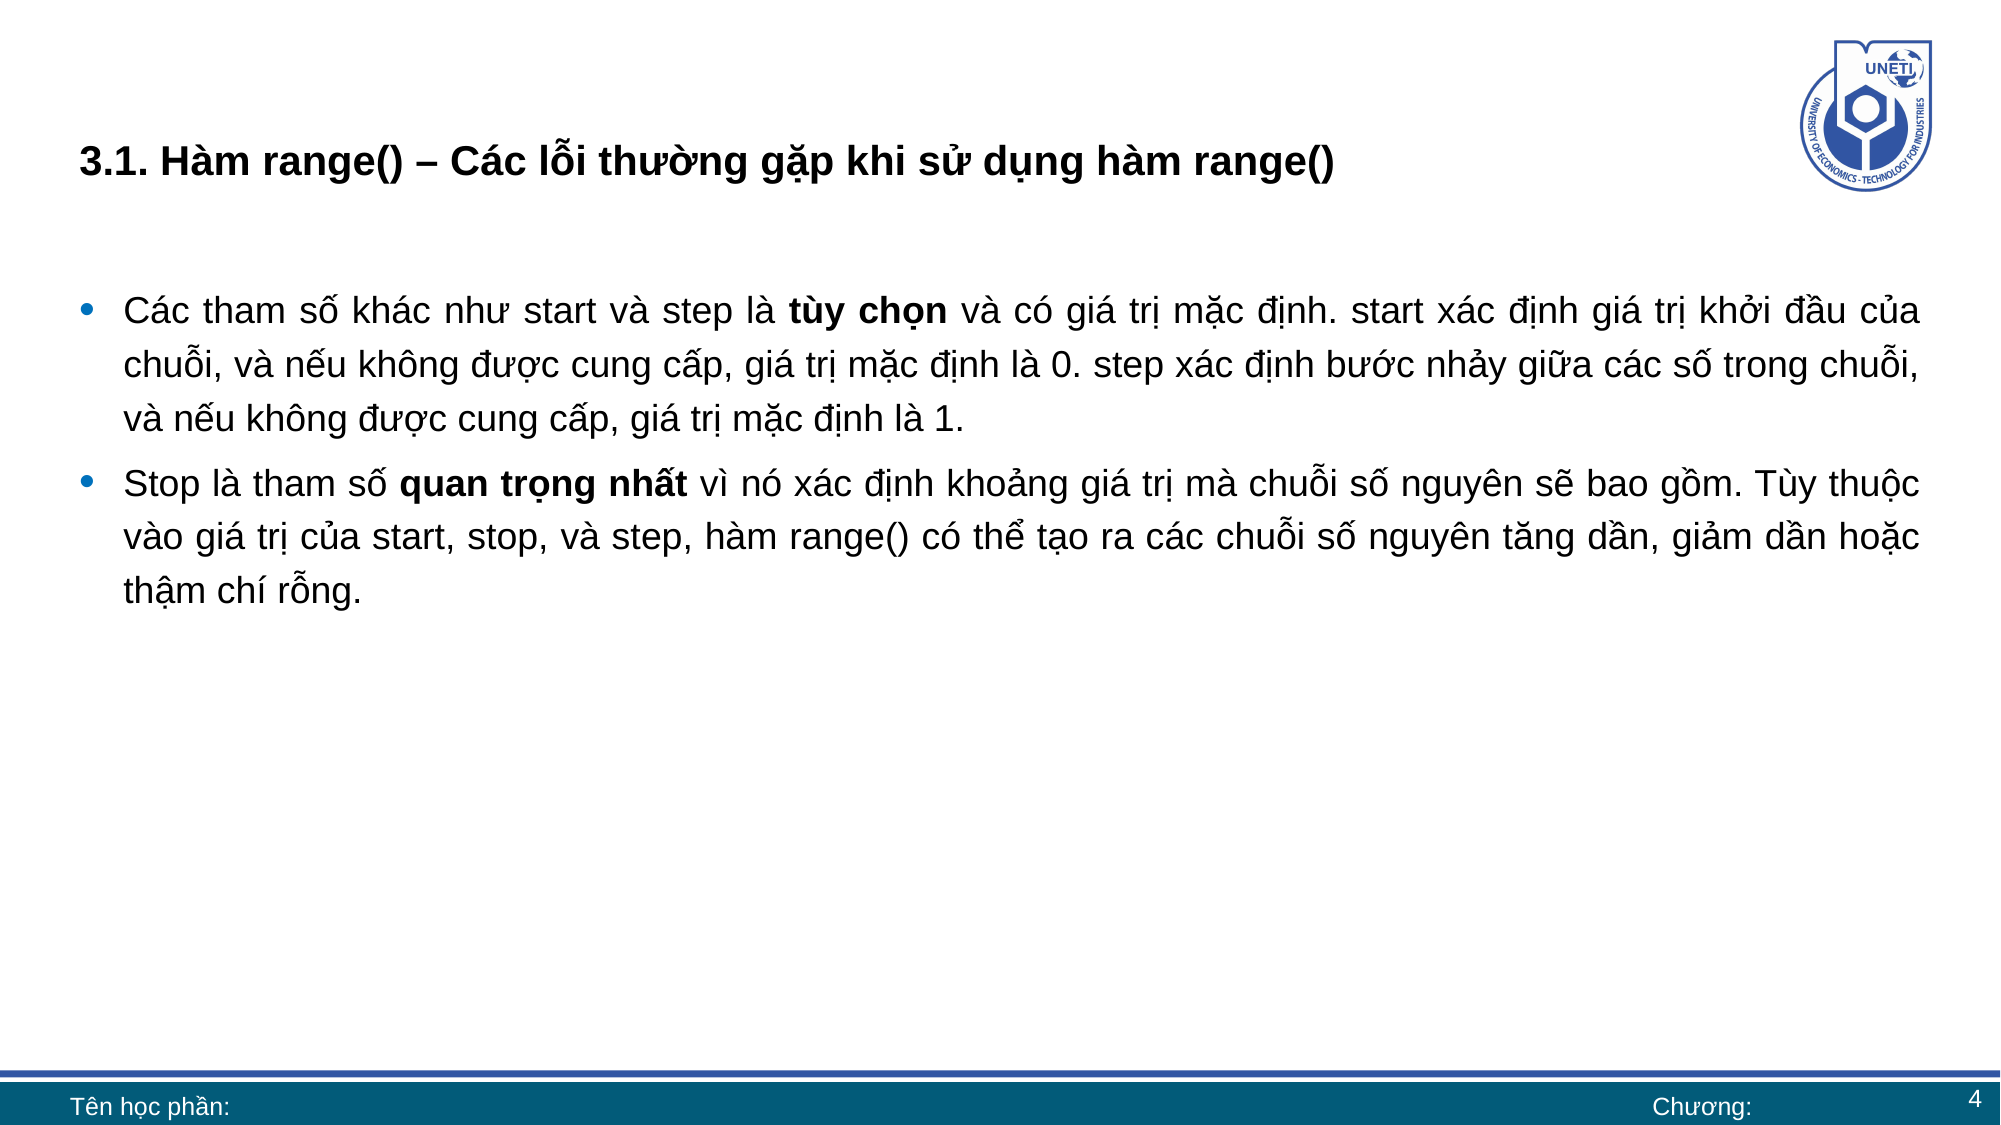

# 3.1. Hàm range() – Các lỗi thường gặp khi sử dụng hàm range()
Các tham số khác như start và step là tùy chọn và có giá trị mặc định. start xác định giá trị khởi đầu của chuỗi, và nếu không được cung cấp, giá trị mặc định là 0. step xác định bước nhảy giữa các số trong chuỗi, và nếu không được cung cấp, giá trị mặc định là 1.
Stop là tham số quan trọng nhất vì nó xác định khoảng giá trị mà chuỗi số nguyên sẽ bao gồm. Tùy thuộc vào giá trị của start, stop, và step, hàm range() có thể tạo ra các chuỗi số nguyên tăng dần, giảm dần hoặc thậm chí rỗng.
4
Tên học phần:
Chương: